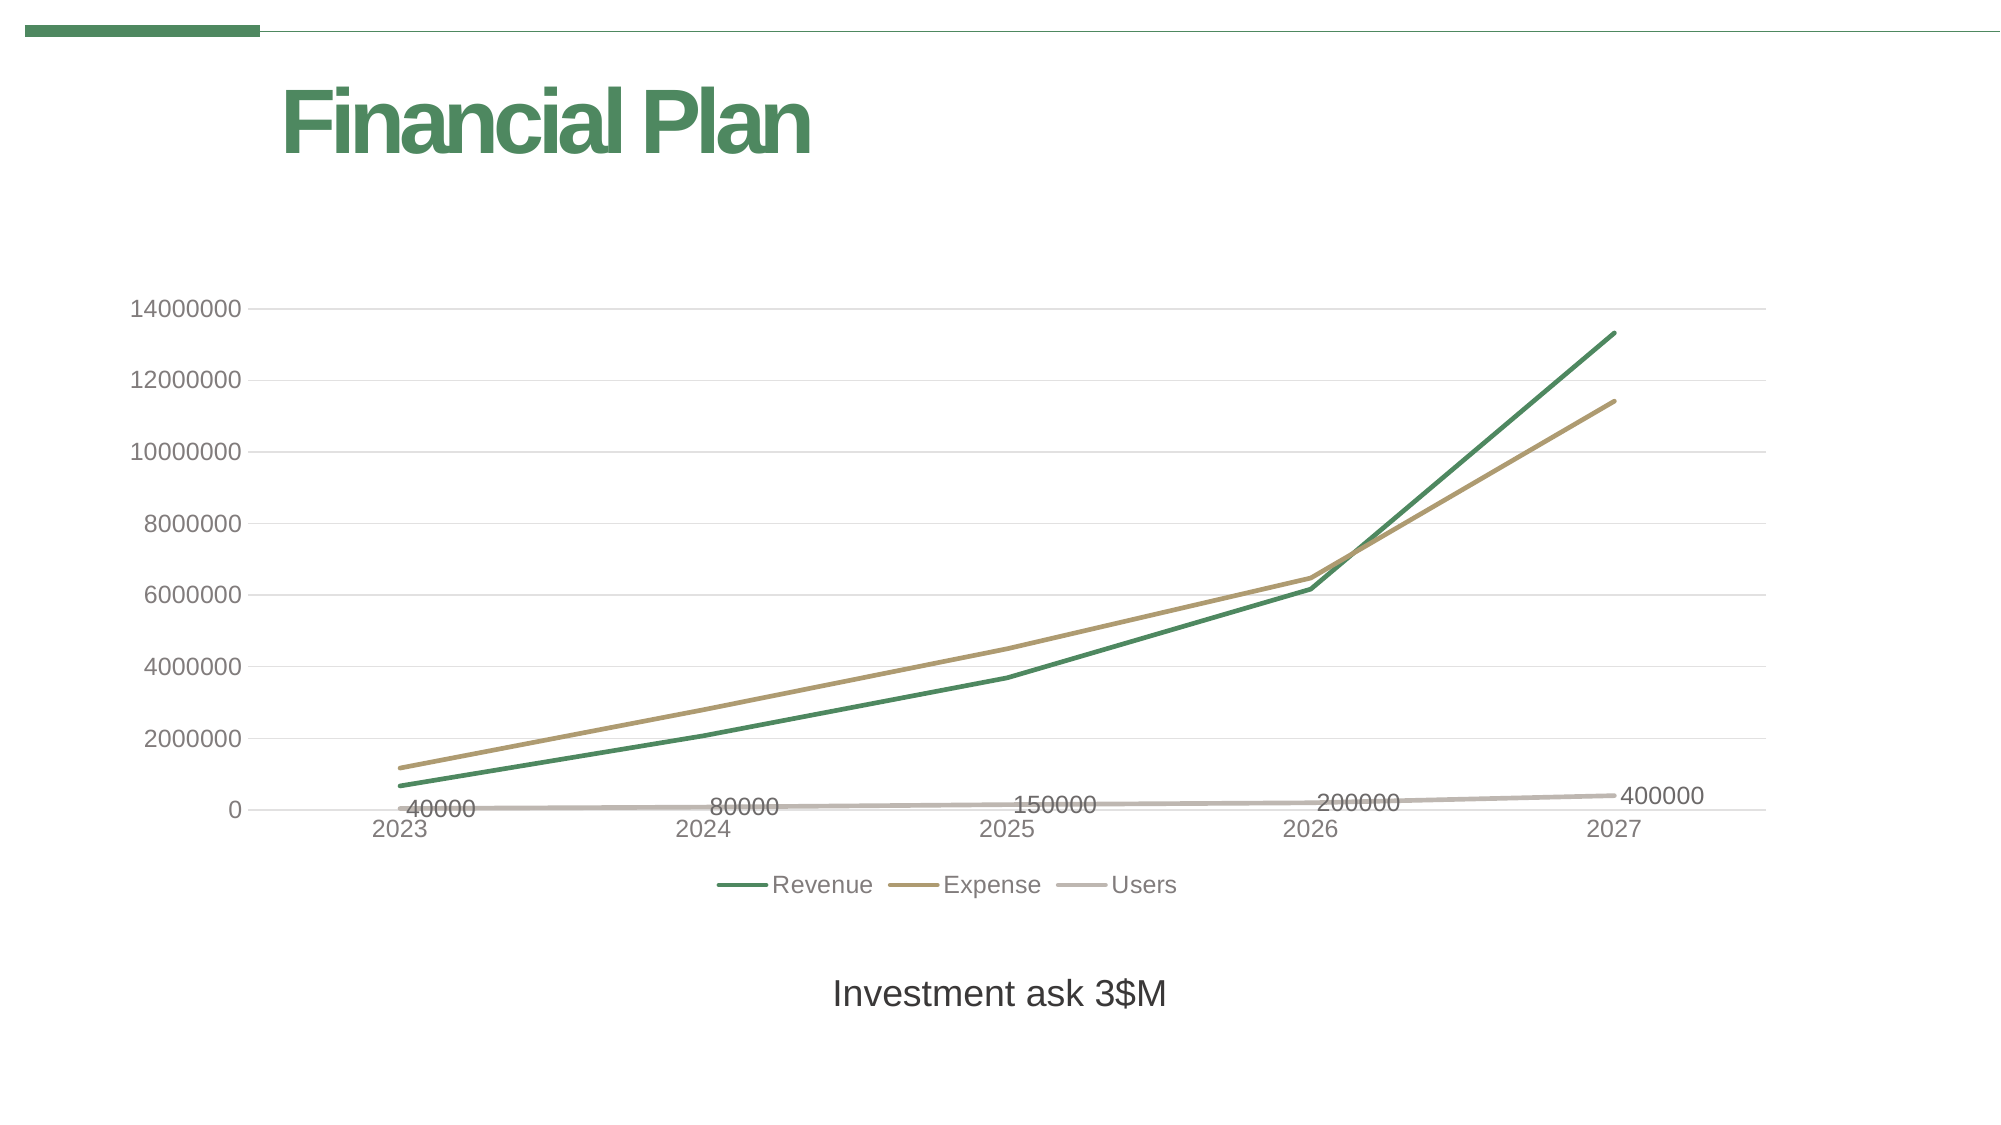

Financial Plan

### Chart

| Category | Revenue | Expense | Users |
|---|---|---|---|
| 2023 | 670000.0 | 1169500.0 | 40000.0 |
| 2024 | 2072000.0 | 2800000.0 | 80000.0 |
| 2025 | 3690000.0 | 4502500.0 | 150000.0 |
| 2026 | 6170000.0 | 6480000.0 | 200000.0 |
| 2027 | 13325000.0 | 11420000.0 | 400000.0 |
Investment ask 3$M